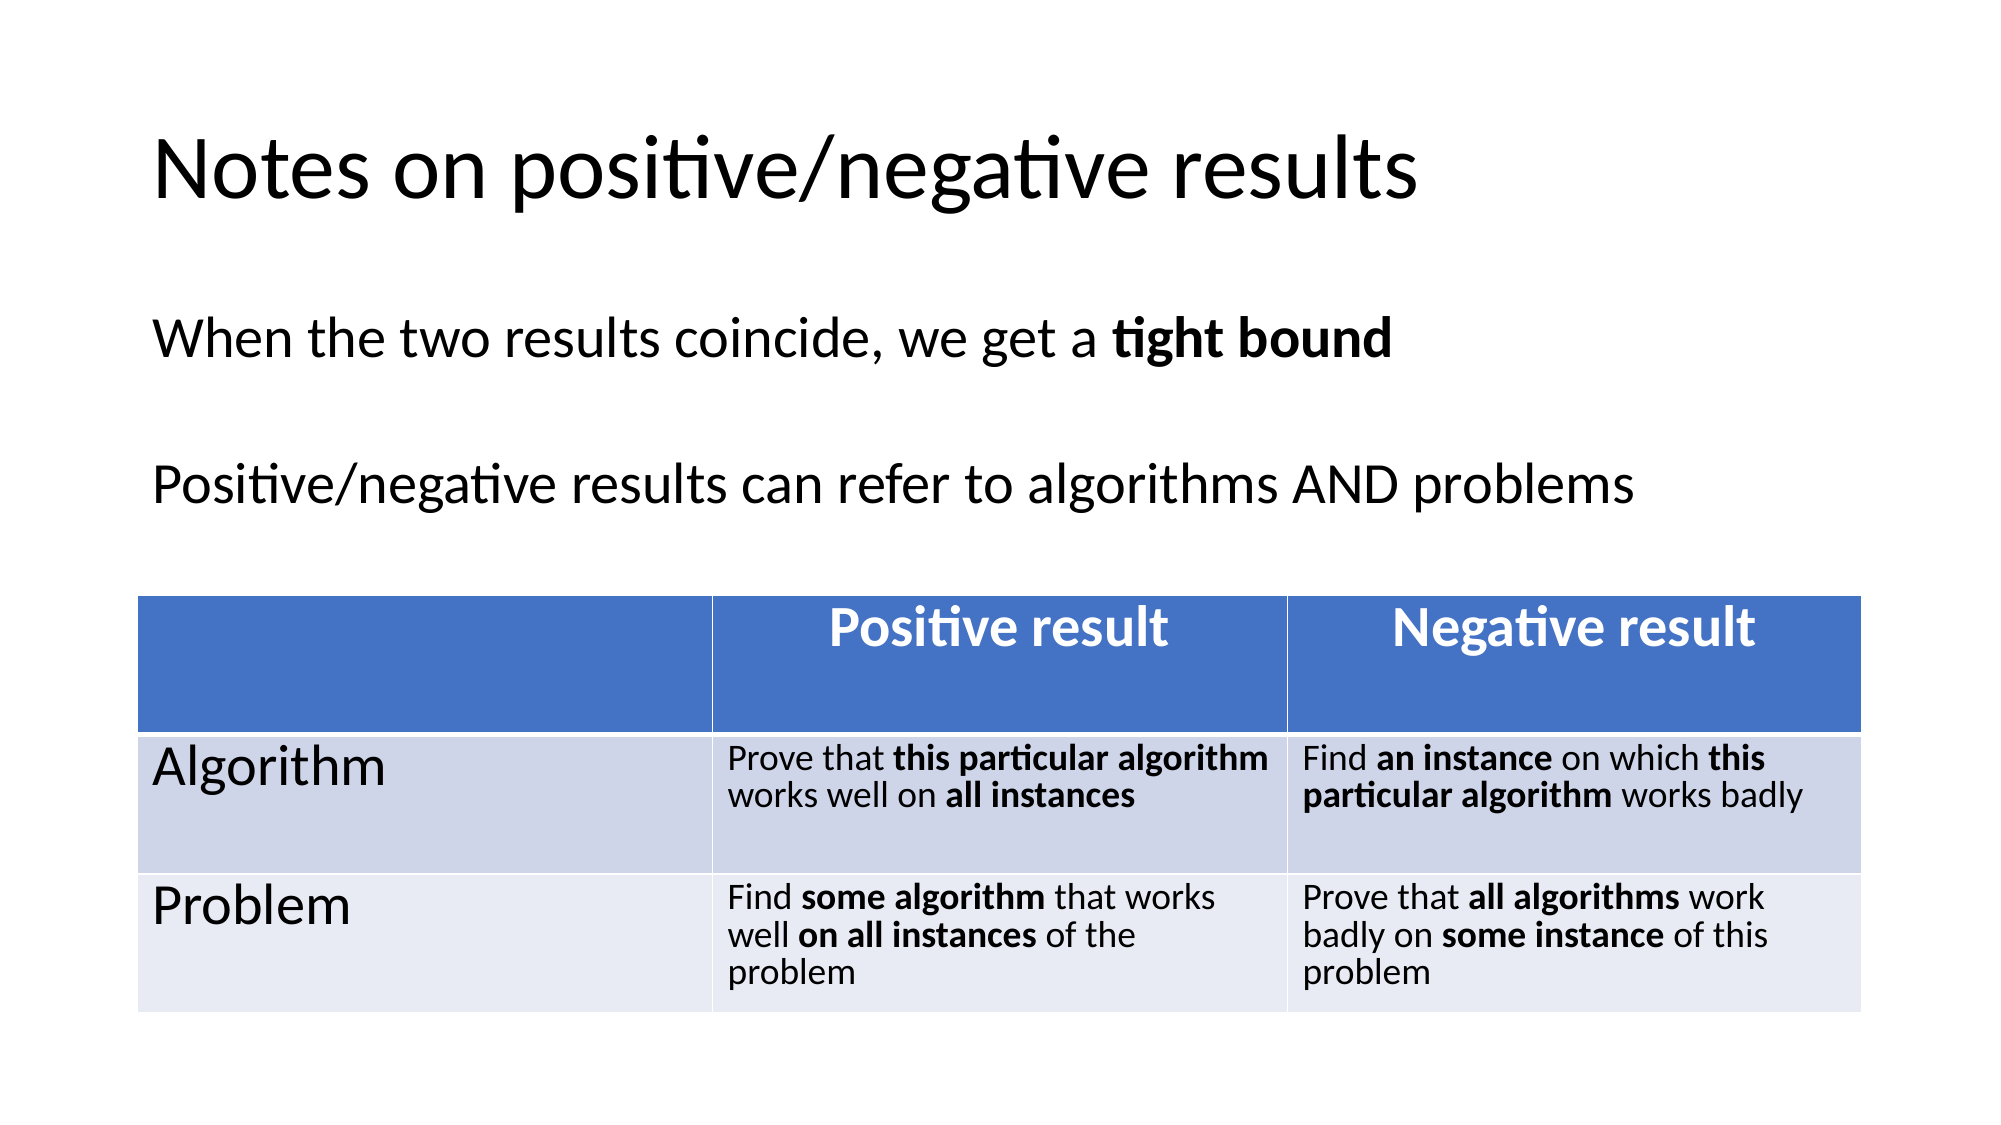

# Notes on positive/negative results
When the two results coincide, we get a tight bound
Positive/negative results can refer to algorithms AND problems

|  | Positive result | Negative result |
| --- | --- | --- |
| Algorithm | Prove that this particular algorithm works well on all instances | Find an instance on which this particular algorithm works badly |
| Problem | Find some algorithm that works well on all instances of the problem | Prove that all algorithms work badly on some instance of this problem |